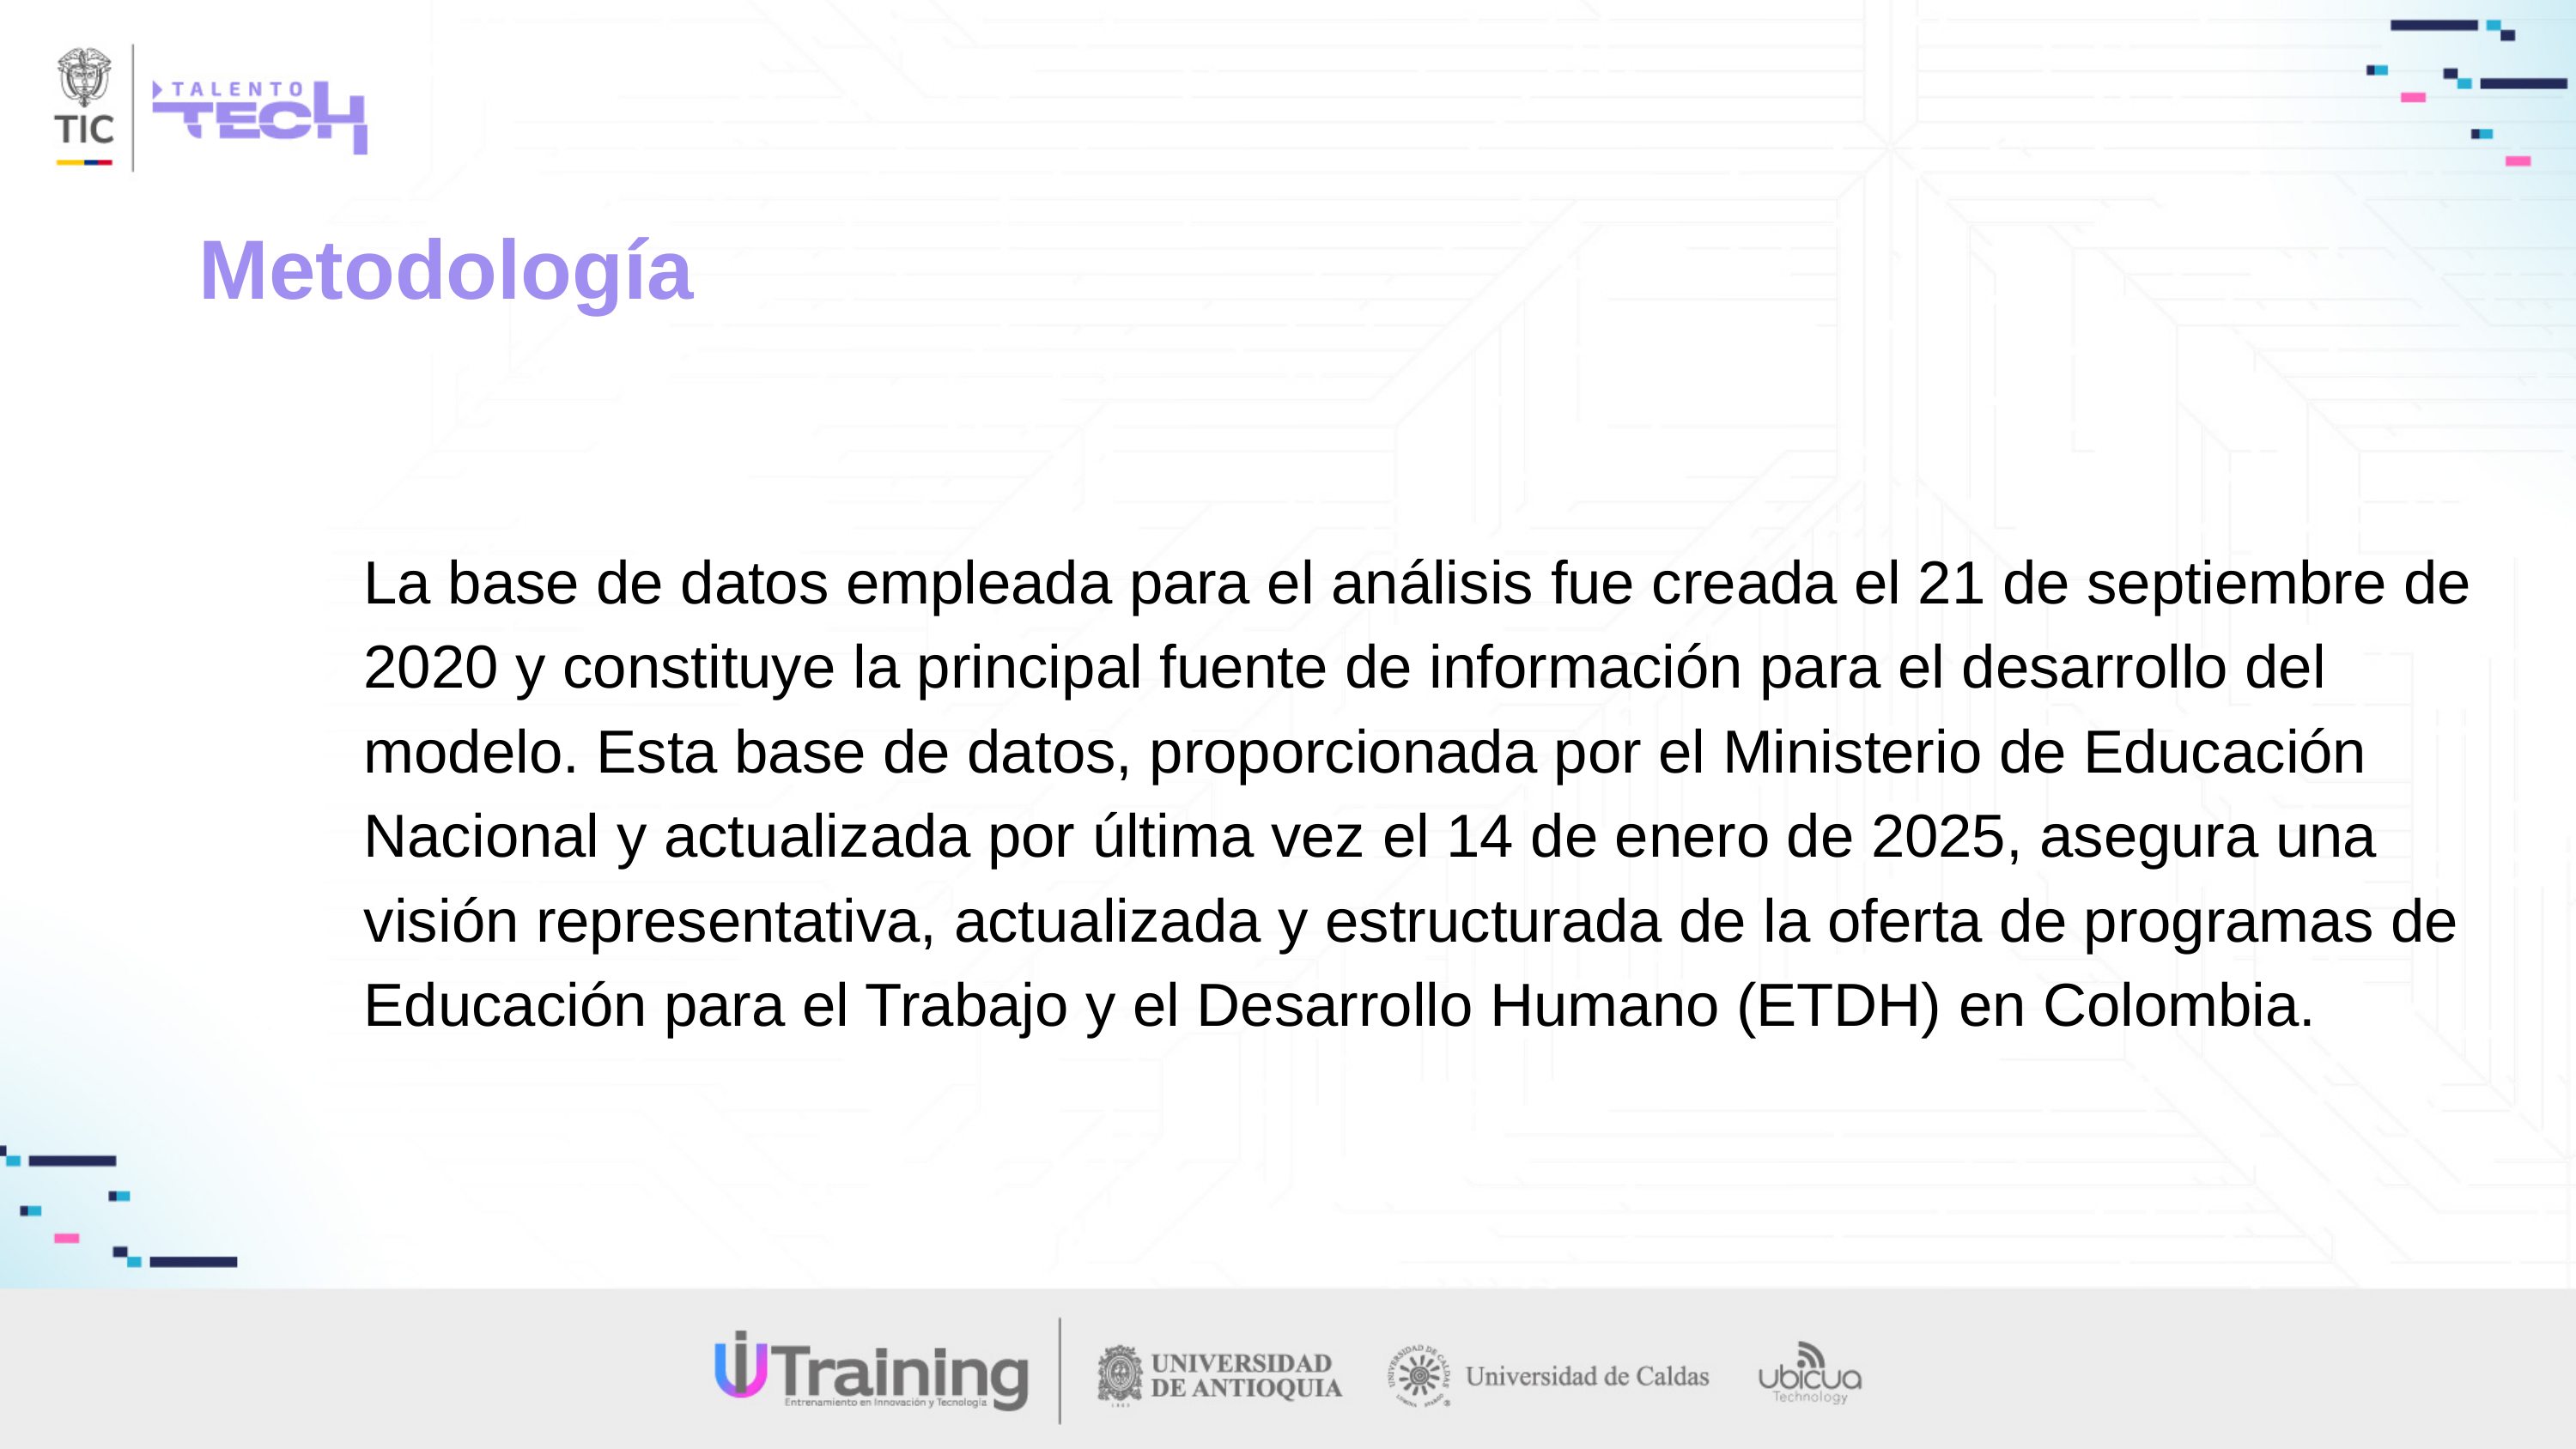

Metodología

La base de datos empleada para el análisis fue creada el 21 de septiembre de 2020 y constituye la principal fuente de información para el desarrollo del modelo. Esta base de datos, proporcionada por el Ministerio de Educación Nacional y actualizada por última vez el 14 de enero de 2025, asegura una visión representativa, actualizada y estructurada de la oferta de programas de Educación para el Trabajo y el Desarrollo Humano (ETDH) en Colombia.